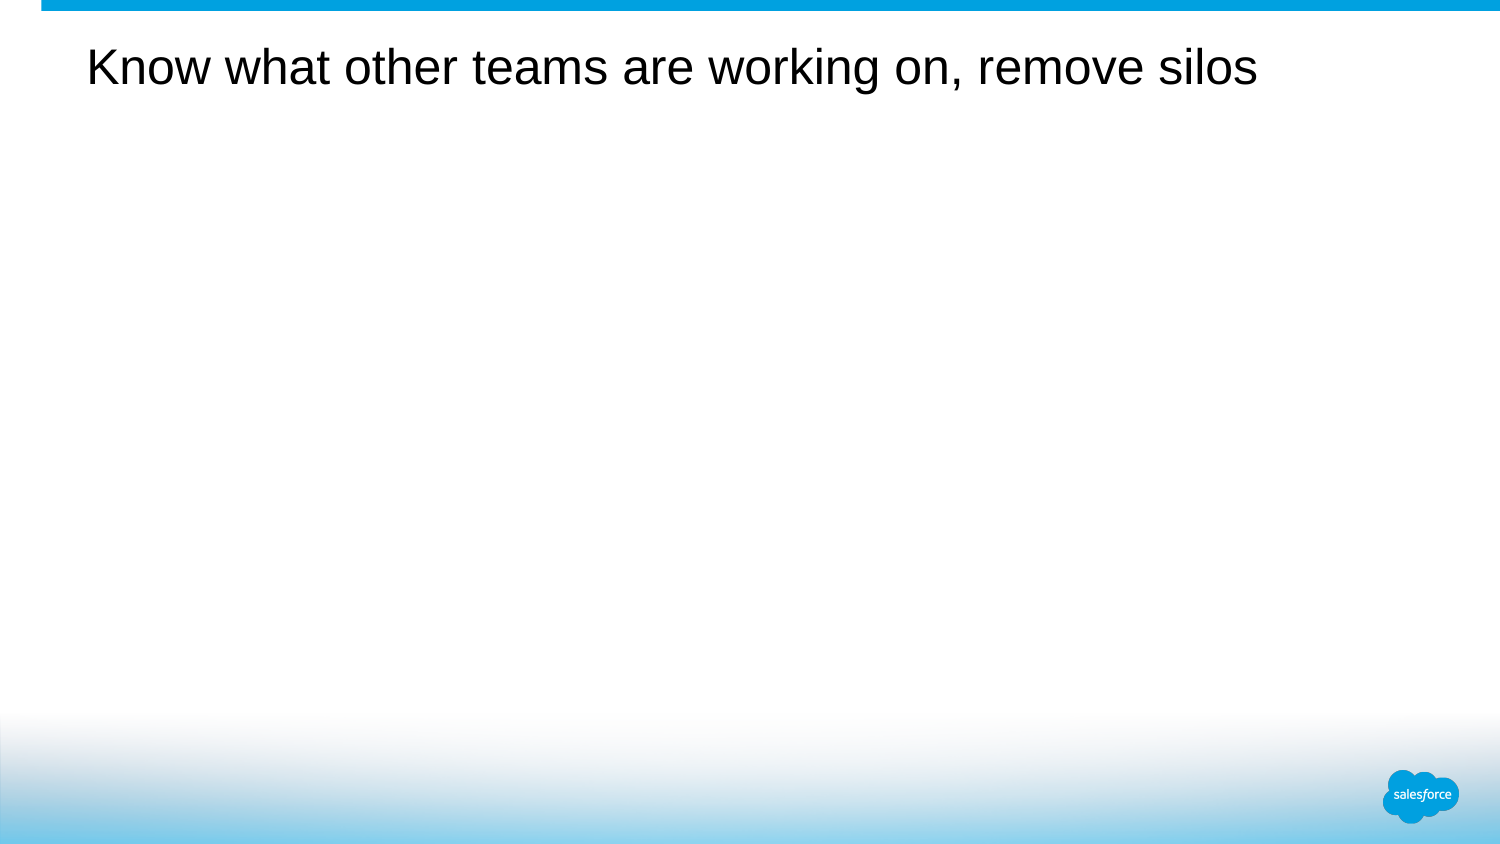

Know what other teams are working on, remove silos